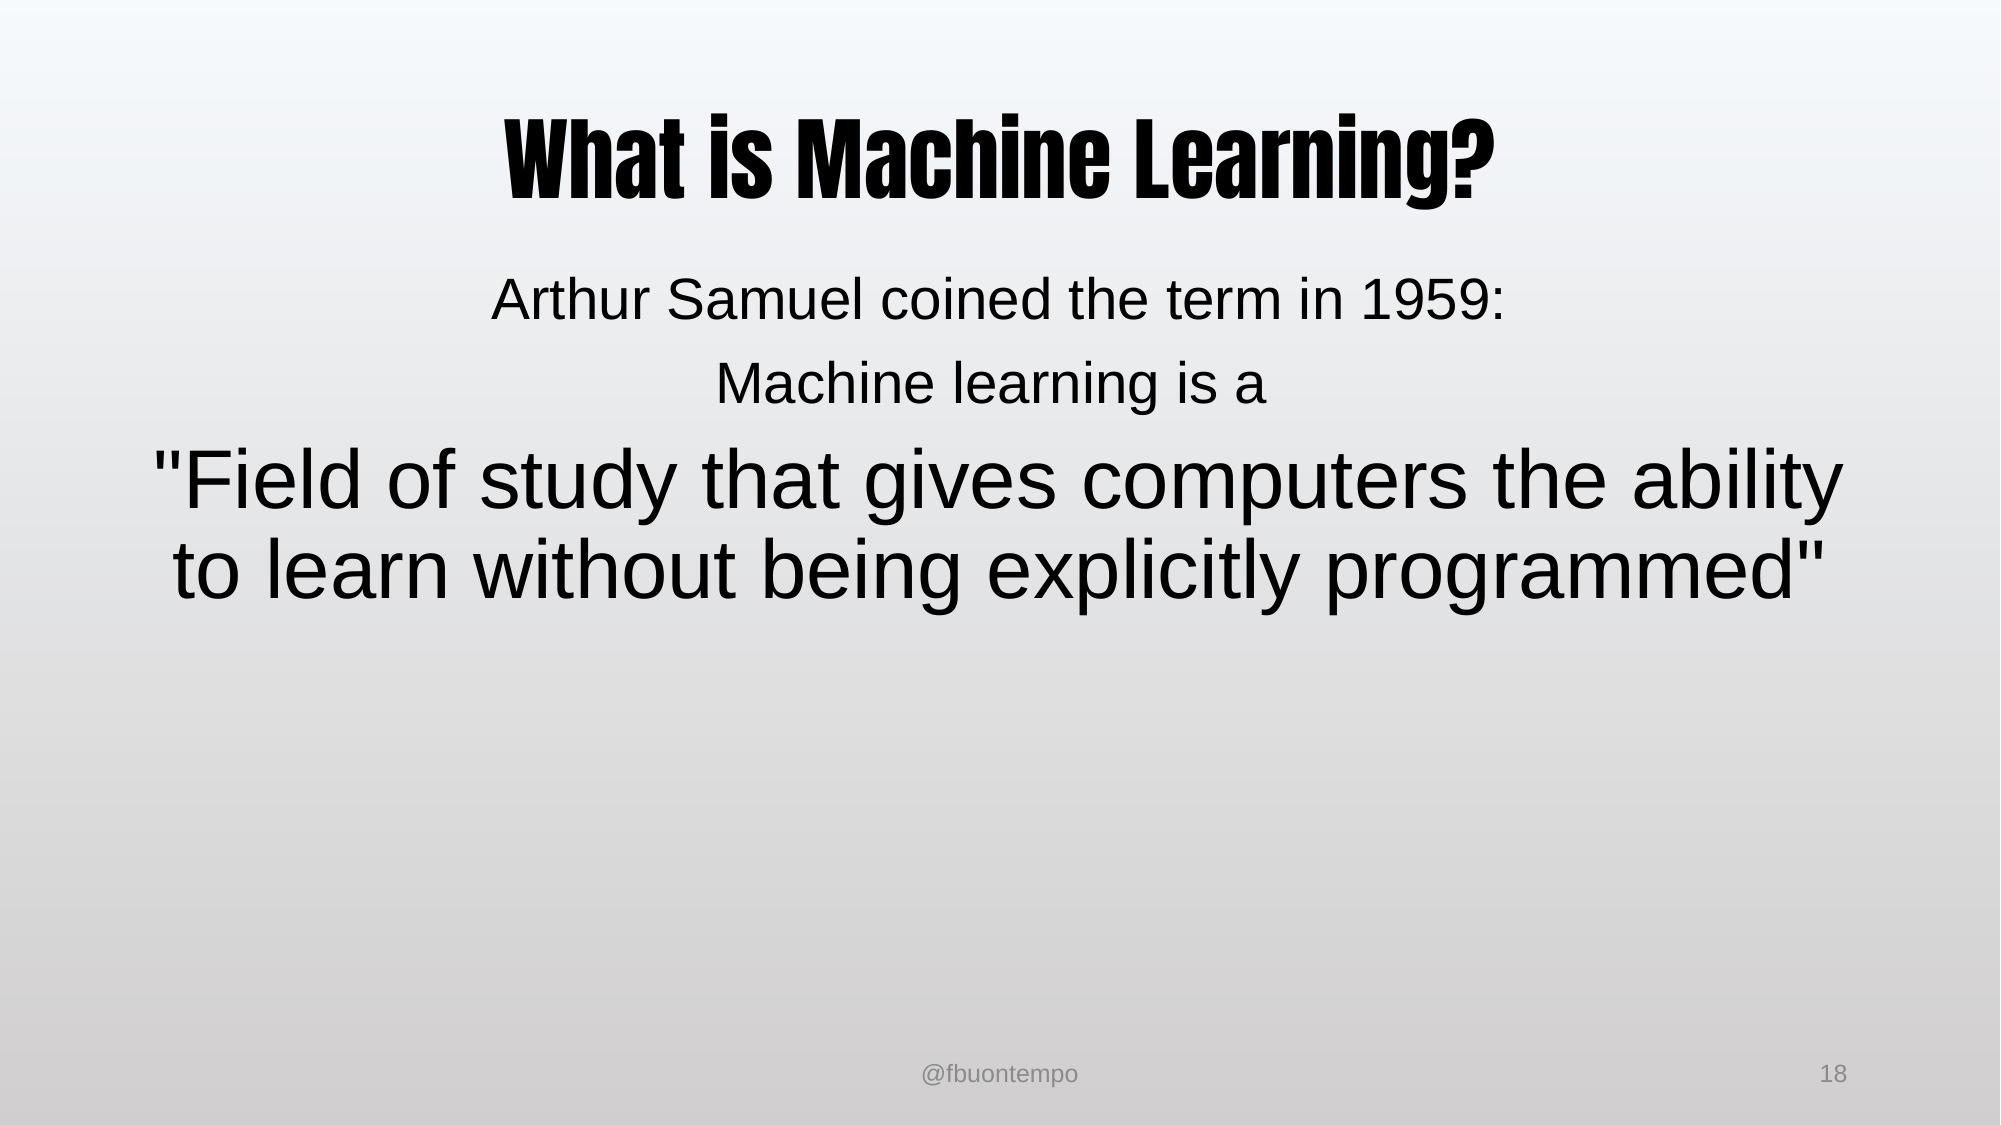

# What is Machine Learning?
Arthur Samuel coined the term in 1959:
Machine learning is a
"Field of study that gives computers the ability to learn without being explicitly programmed"

@fbuontempo
18